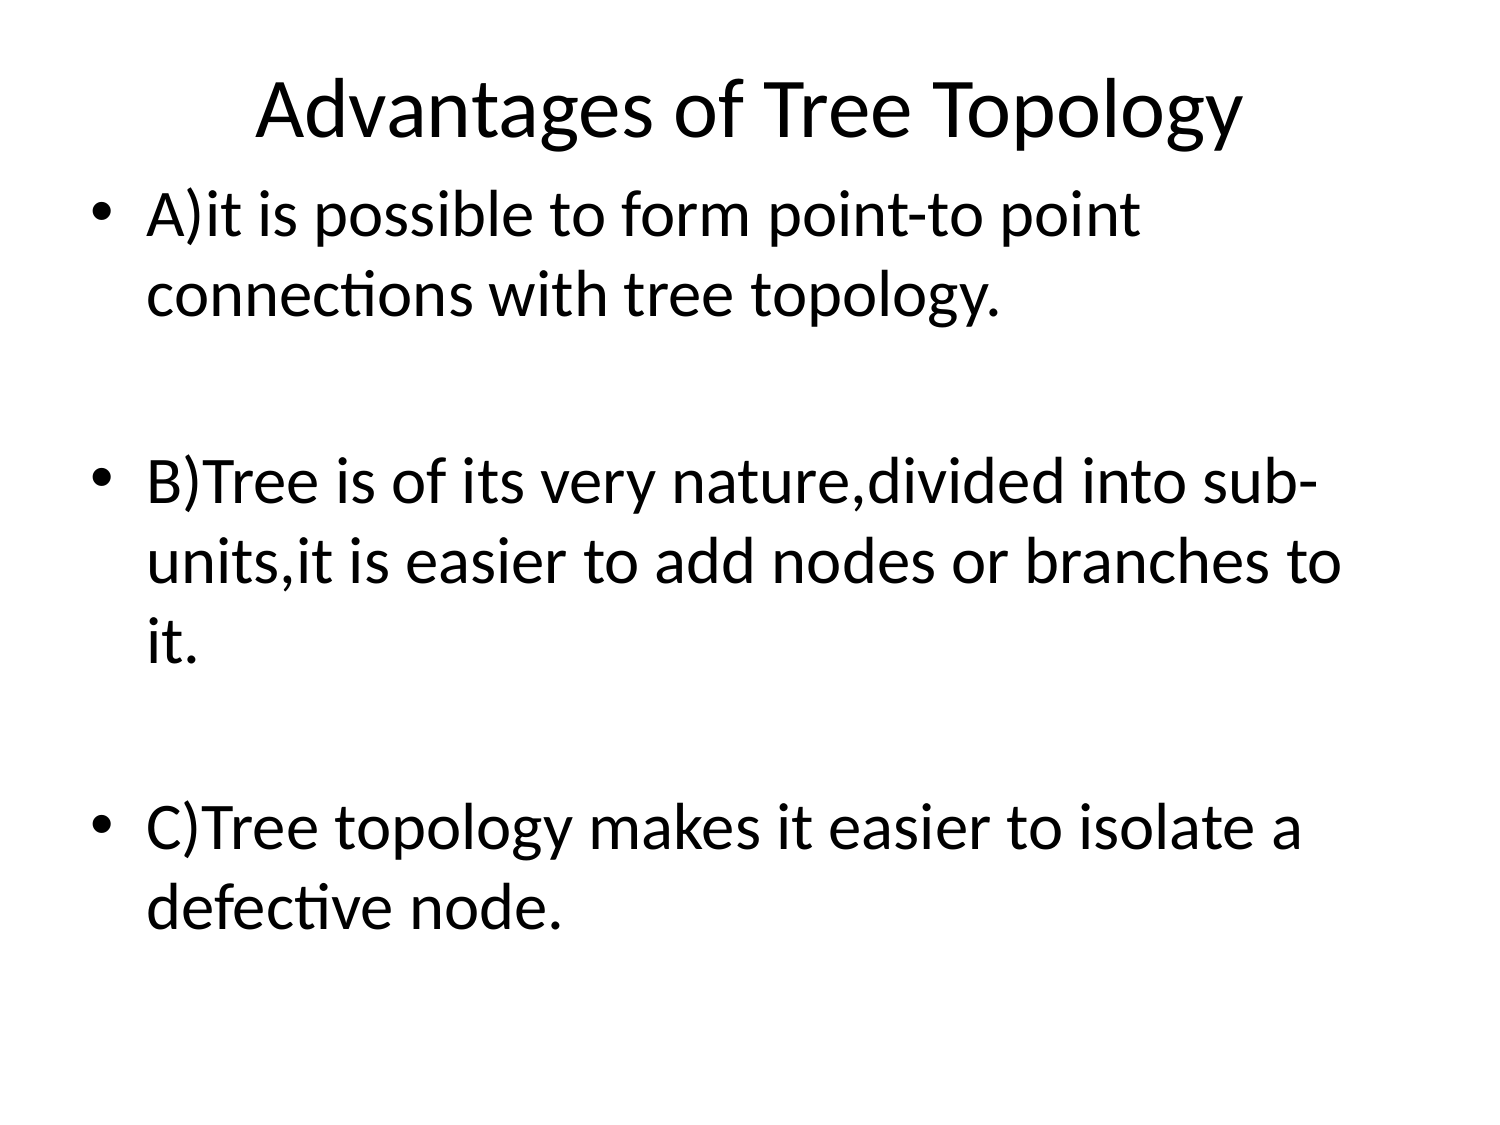

# Advantages of Tree Topology
A)it is possible to form point-to point connections with tree topology.

B)Tree is of its very nature,divided into sub-units,it is easier to add nodes or branches to it.

C)Tree topology makes it easier to isolate a defective node.